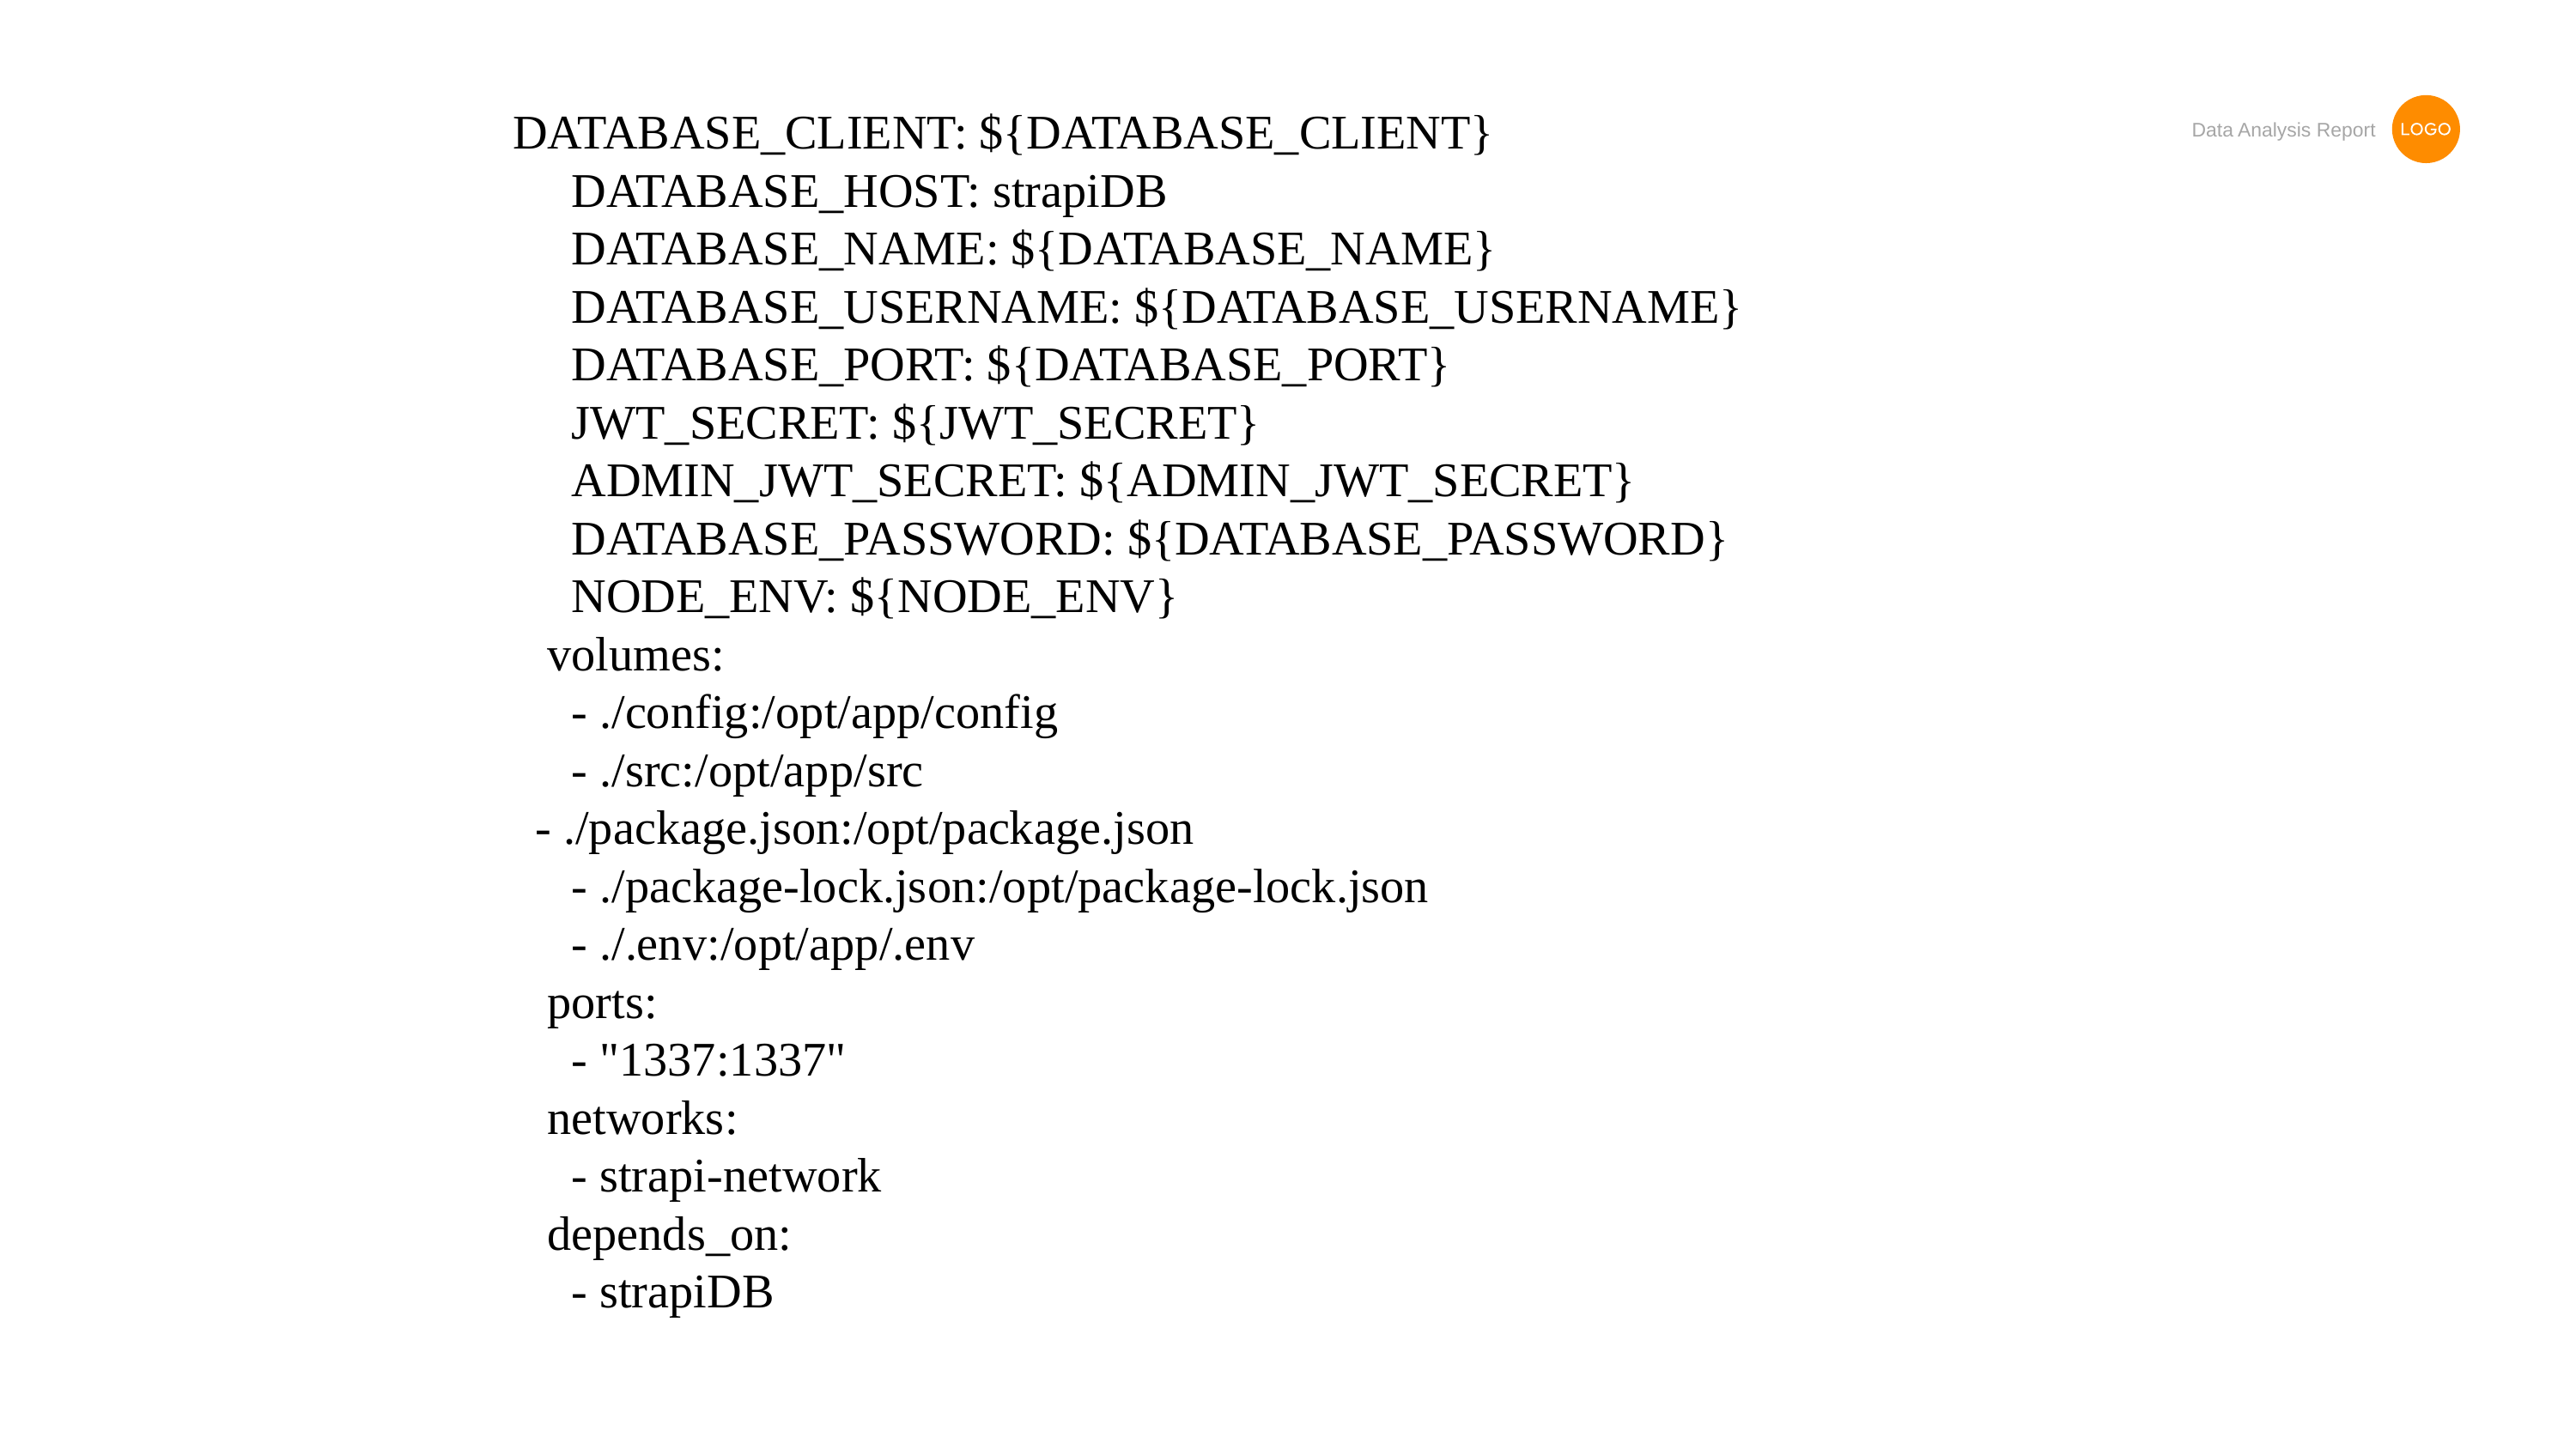

DATABASE_CLIENT: ${DATABASE_CLIENT}
      DATABASE_HOST: strapiDB
      DATABASE_NAME: ${DATABASE_NAME}
      DATABASE_USERNAME: ${DATABASE_USERNAME}
      DATABASE_PORT: ${DATABASE_PORT}
      JWT_SECRET: ${JWT_SECRET}
      ADMIN_JWT_SECRET: ${ADMIN_JWT_SECRET}
      DATABASE_PASSWORD: ${DATABASE_PASSWORD}
      NODE_ENV: ${NODE_ENV}
    volumes:
      - ./config:/opt/app/config
      - ./src:/opt/app/src
   - ./package.json:/opt/package.json
      - ./package-lock.json:/opt/package-lock.json
      - ./.env:/opt/app/.env
    ports:
      - "1337:1337"
    networks:
      - strapi-network
    depends_on:
      - strapiDB